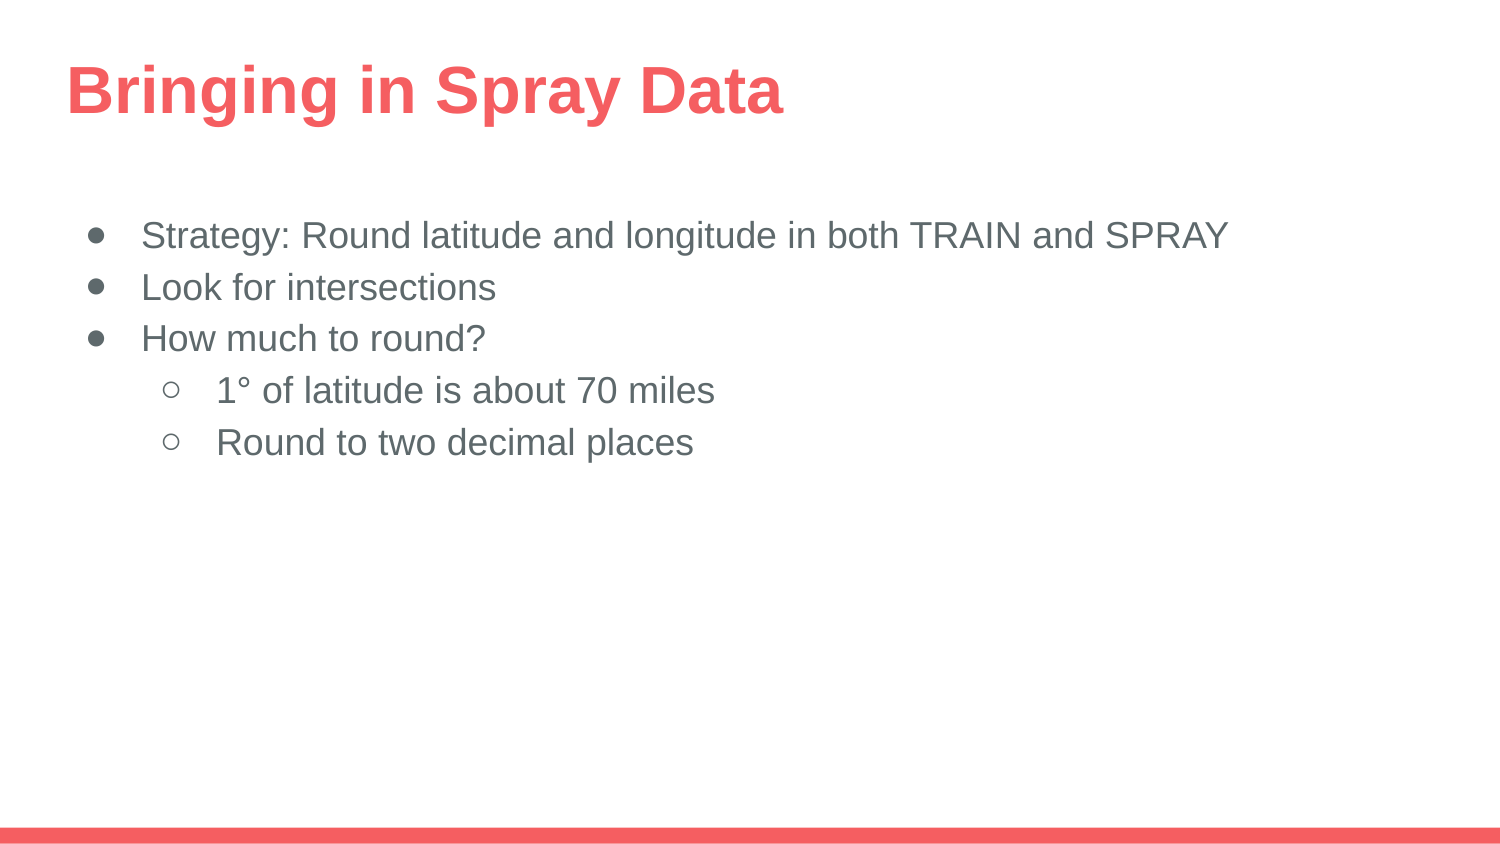

# Bringing in Spray Data
Strategy: Round latitude and longitude in both TRAIN and SPRAY
Look for intersections
How much to round?
1° of latitude is about 70 miles
Round to two decimal places